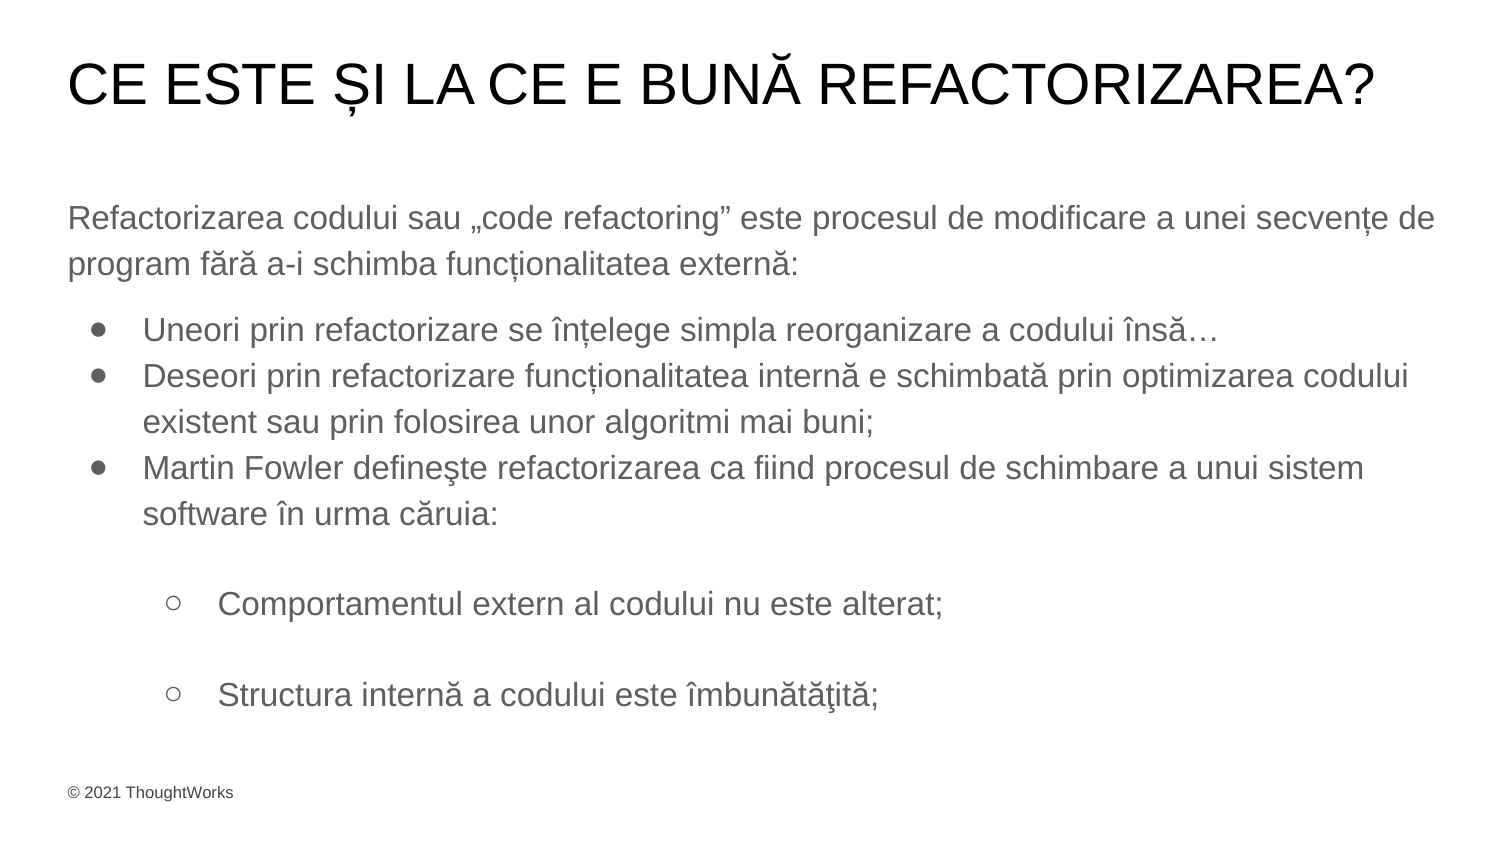

# CE ESTE ȘI LA CE E BUNĂ REFACTORIZAREA?
Refactorizarea codului sau „code refactoring” este procesul de modificare a unei secvențe de program fără a-i schimba funcționalitatea externă:
Uneori prin refactorizare se înțelege simpla reorganizare a codului însă…
Deseori prin refactorizare funcționalitatea internă e schimbată prin optimizarea codului existent sau prin folosirea unor algoritmi mai buni;
Martin Fowler defineşte refactorizarea ca fiind procesul de schimbare a unui sistem software în urma căruia:

Comportamentul extern al codului nu este alterat;

Structura internă a codului este îmbunătăţită;

2